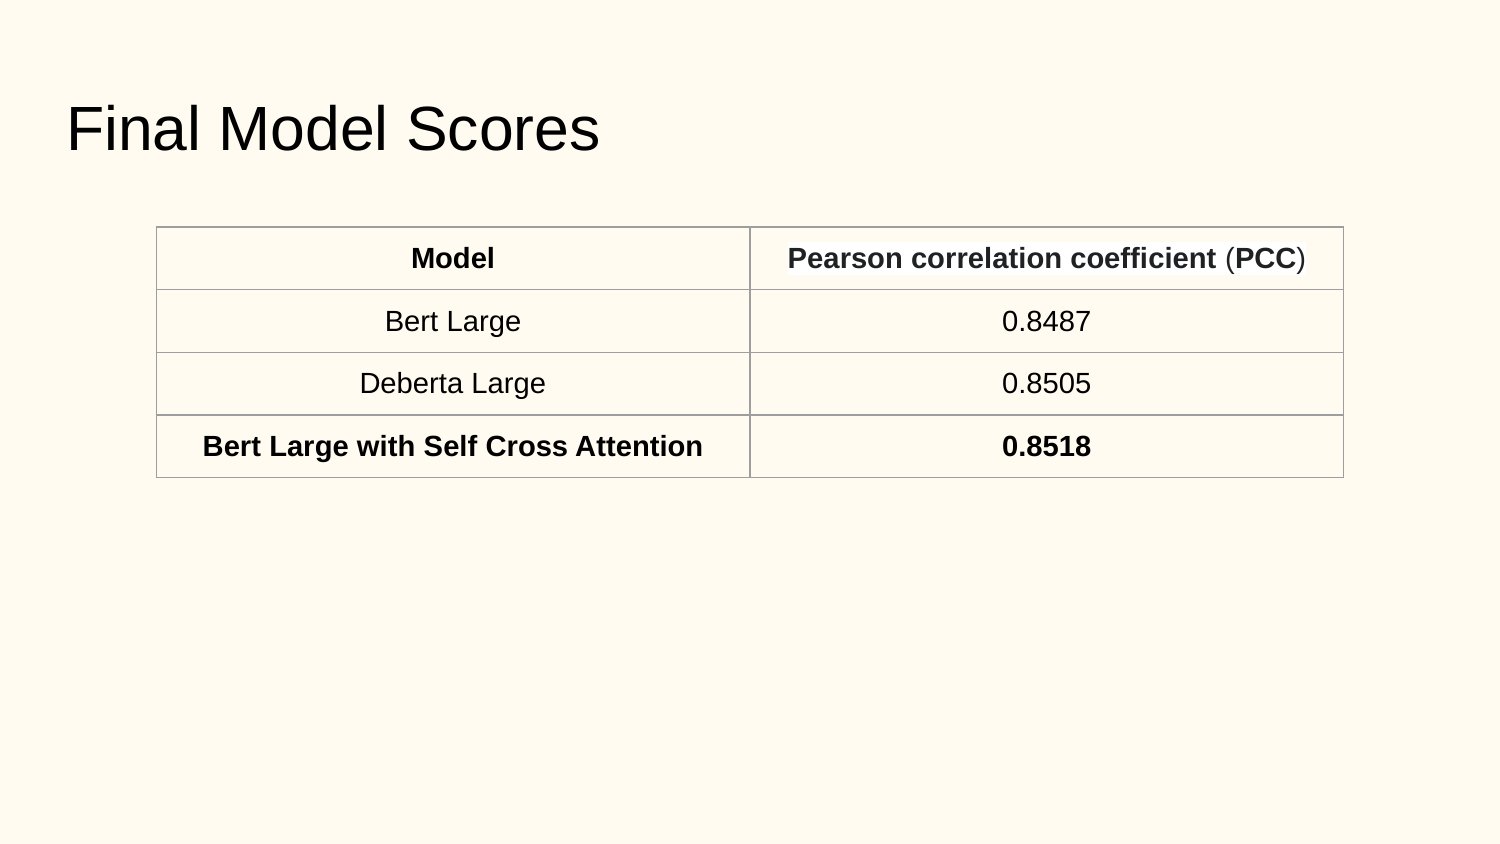

# Final Model Scores
| Model | Pearson correlation coefficient (PCC) |
| --- | --- |
| Bert Large | 0.8487 |
| Deberta Large | 0.8505 |
| Bert Large with Self Cross Attention | 0.8518 |